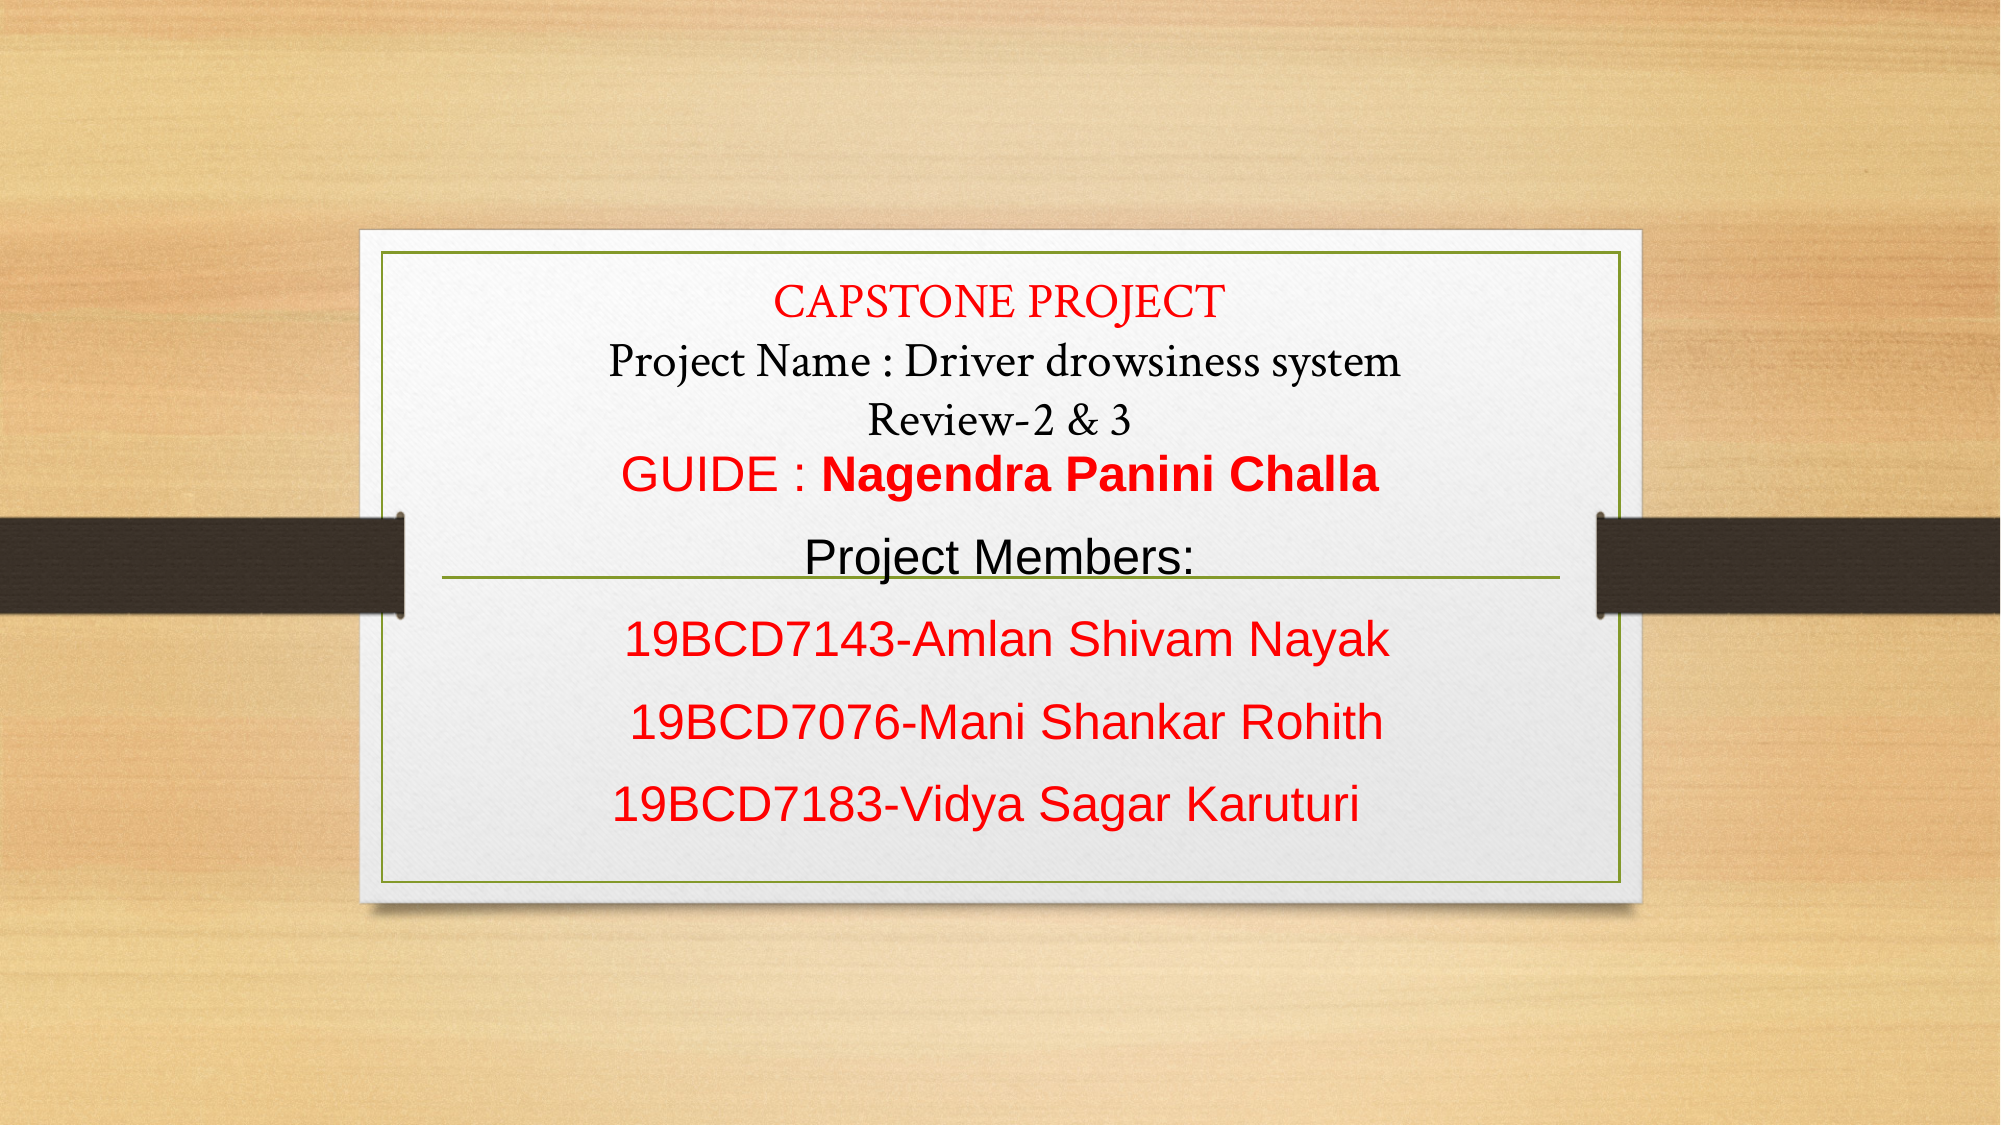

# CAPSTONE PROJECT Project Name : Driver drowsiness system Review-2 & 3
GUIDE : Nagendra Panini Challa
Project Members:
 19BCD7143-Amlan Shivam Nayak
 19BCD7076-Mani Shankar Rohith
19BCD7183-Vidya Sagar Karuturi